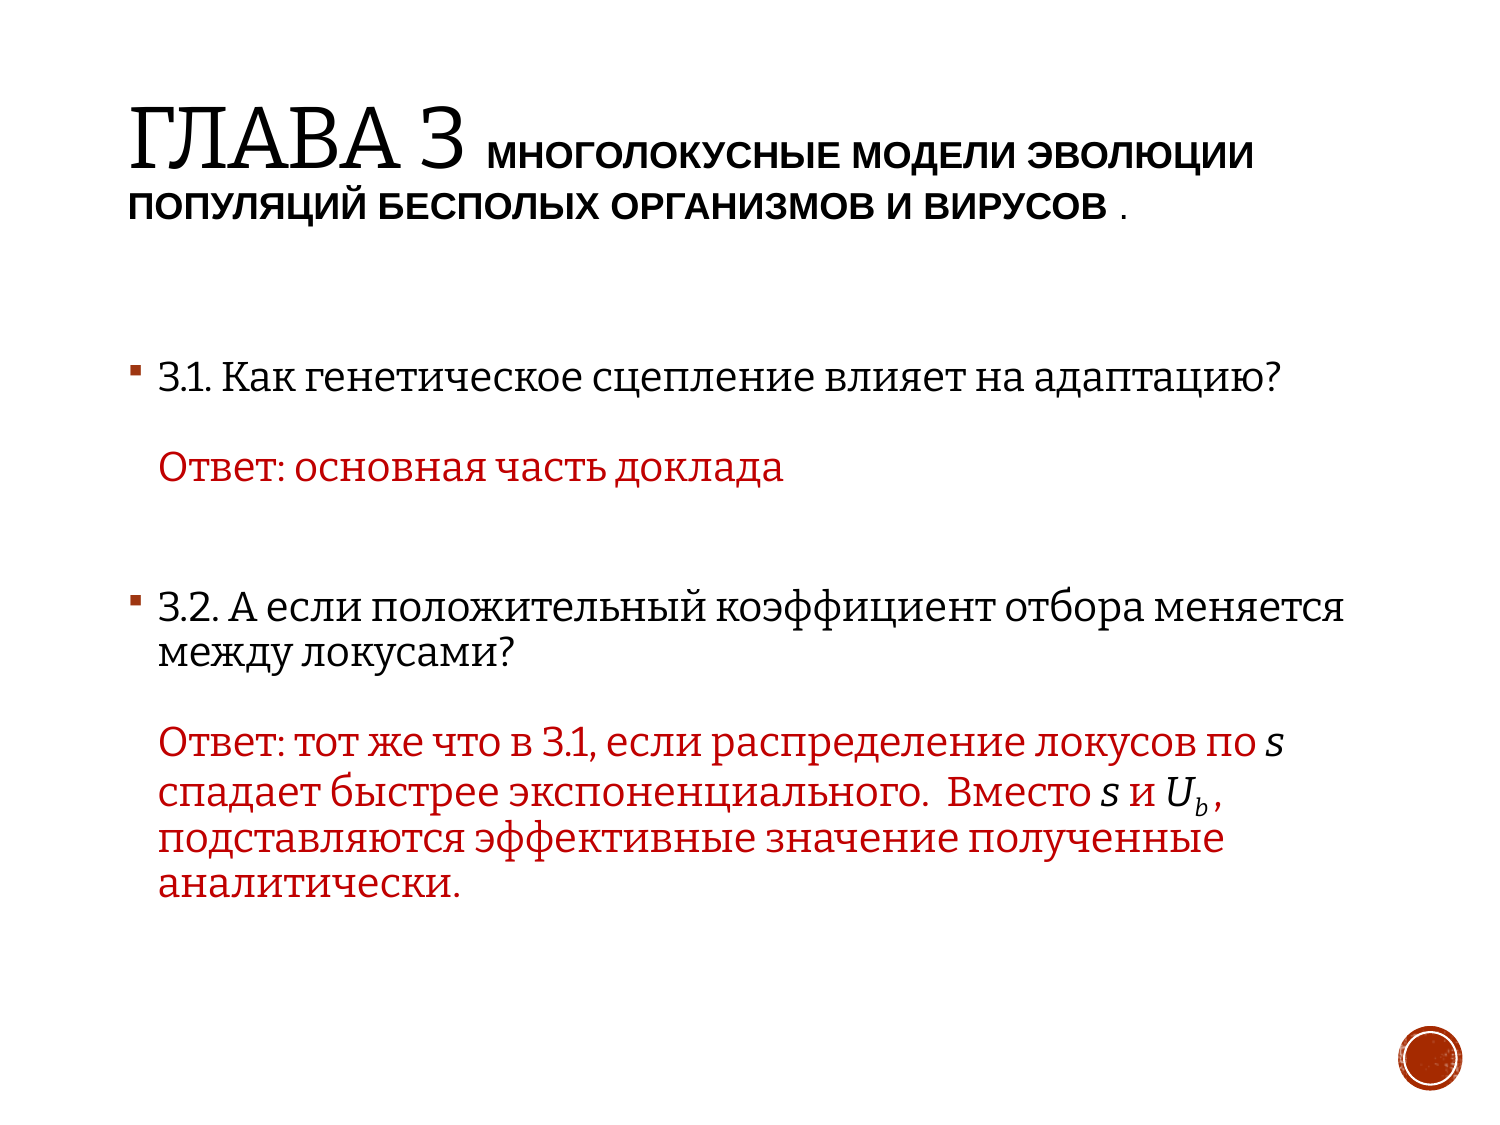

# глава 3 Многолокусные модели эволюции популяций бесполых организмов и вирусов .
3.1. Как генетическое сцепление влияет на адаптацию?
Ответ: основная часть доклада

3.2. А если положительный коэффициент отбора меняется между локусами?
Ответ: тот же что в 3.1, если распределение локусов по s спадает быстрее экспоненциального.  Вместо s и Ub , подставляются эффективные значение полученные аналитически.